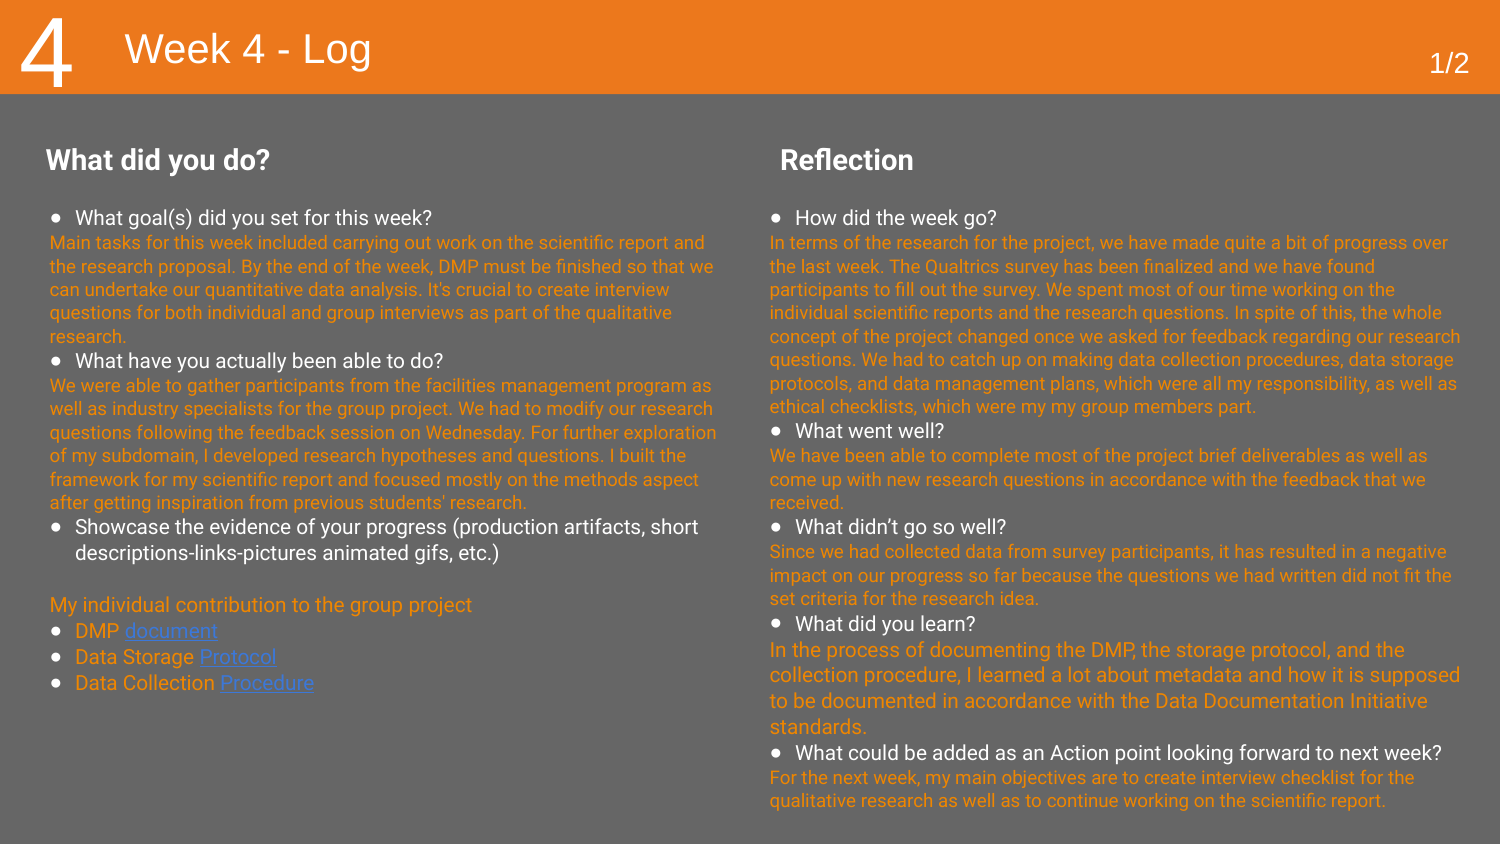

4
# Week 4 - Log
1/2

What did you do?
Reflection
What goal(s) did you set for this week?
Main tasks for this week included carrying out work on the scientific report and the research proposal. By the end of the week, DMP must be finished so that we can undertake our quantitative data analysis. It's crucial to create interview questions for both individual and group interviews as part of the qualitative research.
What have you actually been able to do?
We were able to gather participants from the facilities management program as well as industry specialists for the group project. We had to modify our research questions following the feedback session on Wednesday. For further exploration of my subdomain, I developed research hypotheses and questions. I built the framework for my scientific report and focused mostly on the methods aspect after getting inspiration from previous students' research.
Showcase the evidence of your progress (production artifacts, short descriptions-links-pictures animated gifs, etc.)

My individual contribution to the group project
DMP document
Data Storage Protocol
Data Collection Procedure

How did the week go?
In terms of the research for the project, we have made quite a bit of progress over the last week. The Qualtrics survey has been finalized and we have found participants to fill out the survey. We spent most of our time working on the individual scientific reports and the research questions. In spite of this, the whole concept of the project changed once we asked for feedback regarding our research questions. We had to catch up on making data collection procedures, data storage protocols, and data management plans, which were all my responsibility, as well as ethical checklists, which were my my group members part.
What went well?
We have been able to complete most of the project brief deliverables as well as come up with new research questions in accordance with the feedback that we received.
What didn’t go so well?
Since we had collected data from survey participants, it has resulted in a negative impact on our progress so far because the questions we had written did not fit the set criteria for the research idea.
What did you learn?
In the process of documenting the DMP, the storage protocol, and the collection procedure, I learned a lot about metadata and how it is supposed to be documented in accordance with the Data Documentation Initiative standards.
What could be added as an Action point looking forward to next week?
For the next week, my main objectives are to create interview checklist for the qualitative research as well as to continue working on the scientific report.